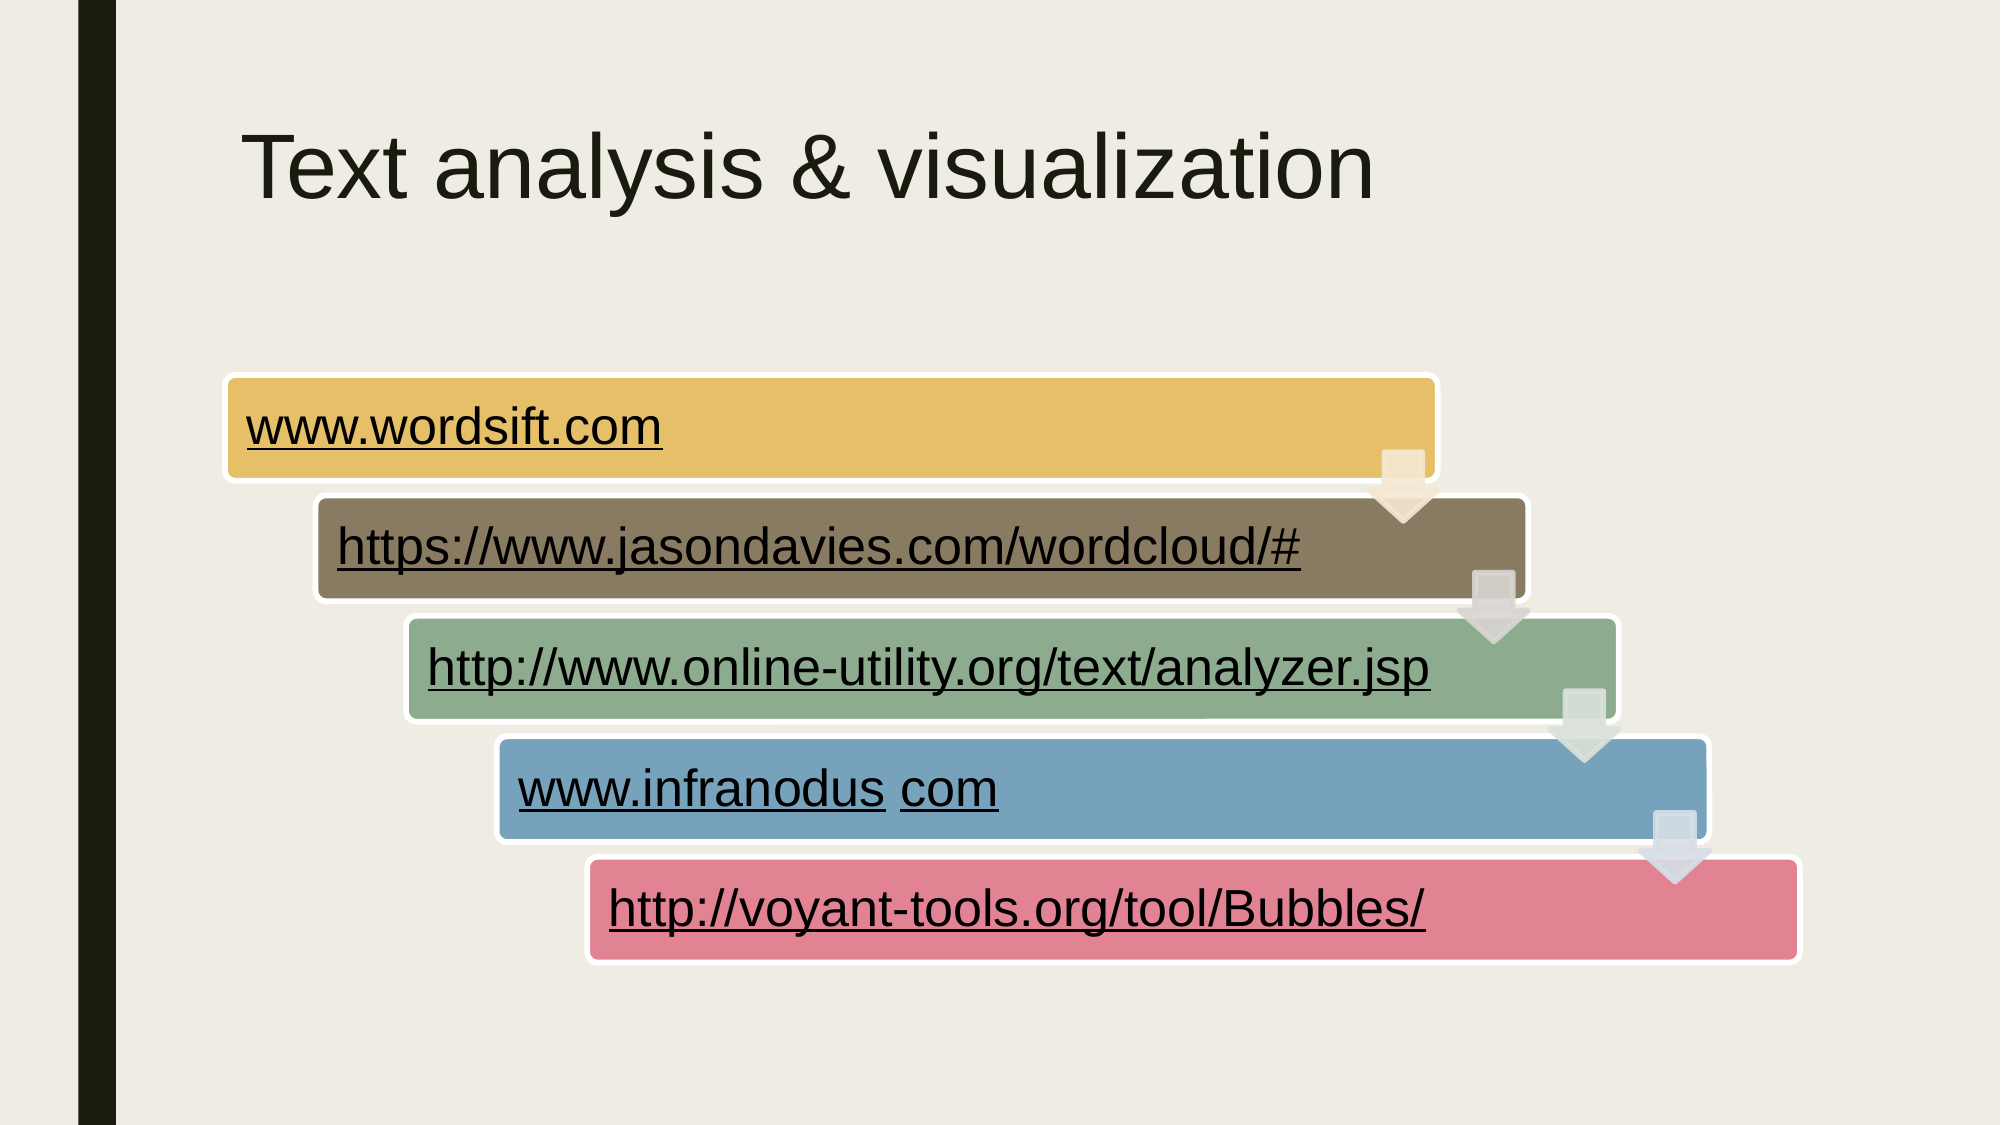

# Text analysis & visualization
www.wordsift.com
https://www.jasondavies.com/wordcloud/#
http://www.online-utility.org/text/analyzer.jsp
www.infranodus.com
http://voyant-tools.org/tool/Bubbles/